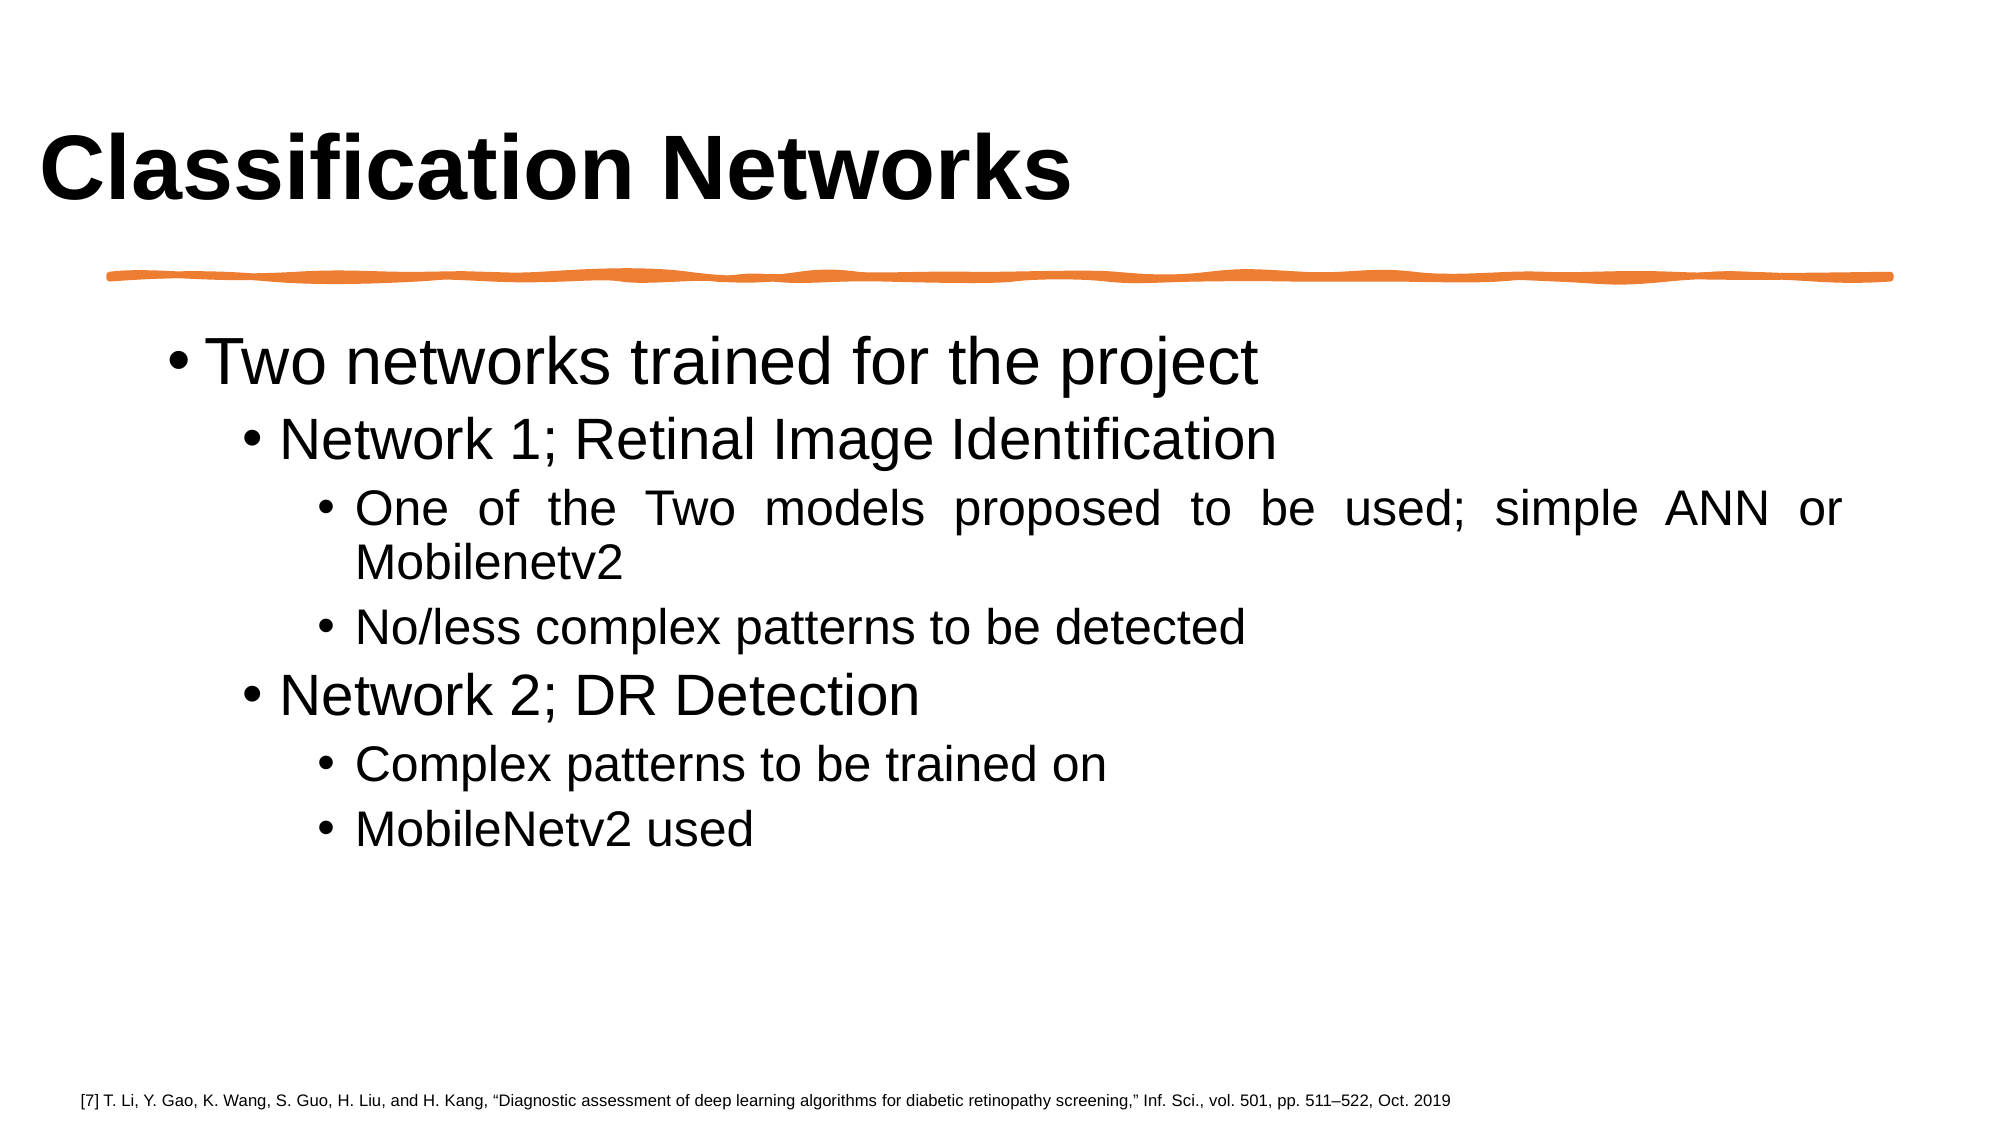

Classification Networks

Two networks trained for the project
Network 1; Retinal Image Identification
One of the Two models proposed to be used; simple ANN or Mobilenetv2
No/less complex patterns to be detected
Network 2; DR Detection
Complex patterns to be trained on
MobileNetv2 used
[7] T. Li, Y. Gao, K. Wang, S. Guo, H. Liu, and H. Kang, “Diagnostic assessment of deep learning algorithms for diabetic retinopathy screening,” Inf. Sci., vol. 501, pp. 511–522, Oct. 2019